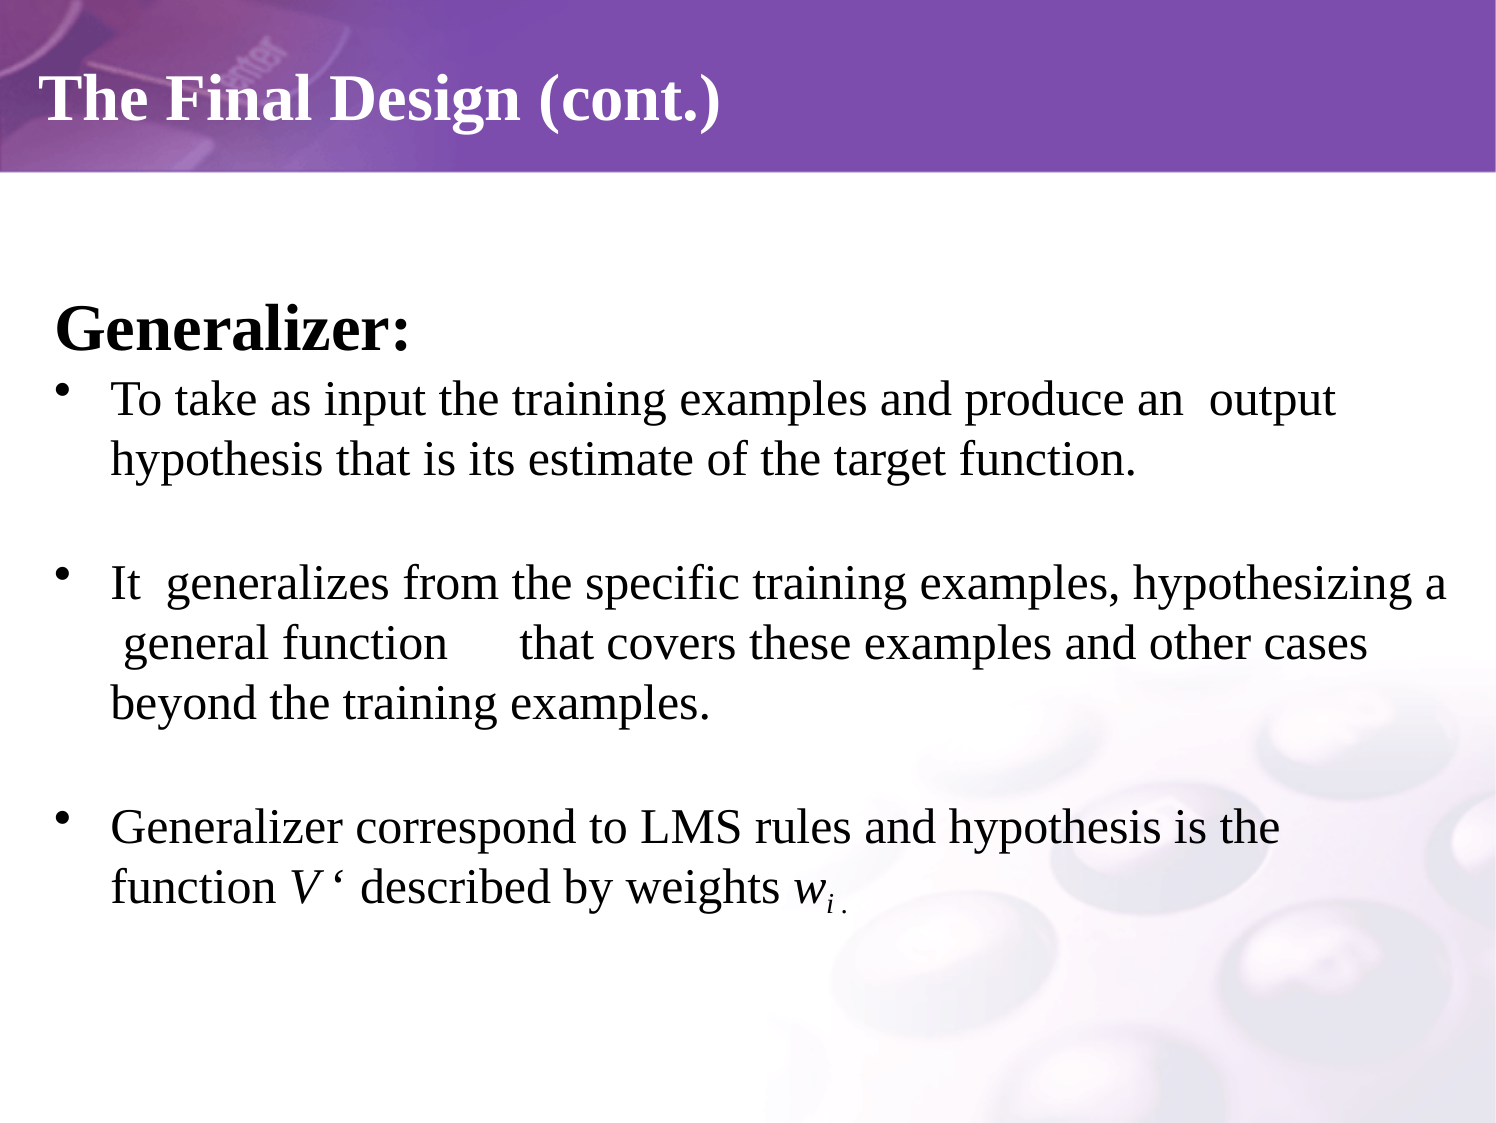

# The Final Design (cont.)
Generalizer:
To take as input the training examples and produce an  output hypothesis that is its estimate of the target function.

It  generalizes from the specific training examples, hypothesizing a  general function	that covers these examples and other cases  beyond the training examples.

Generalizer correspond to LMS rules and hypothesis is the function V ‘  described by weights wi .